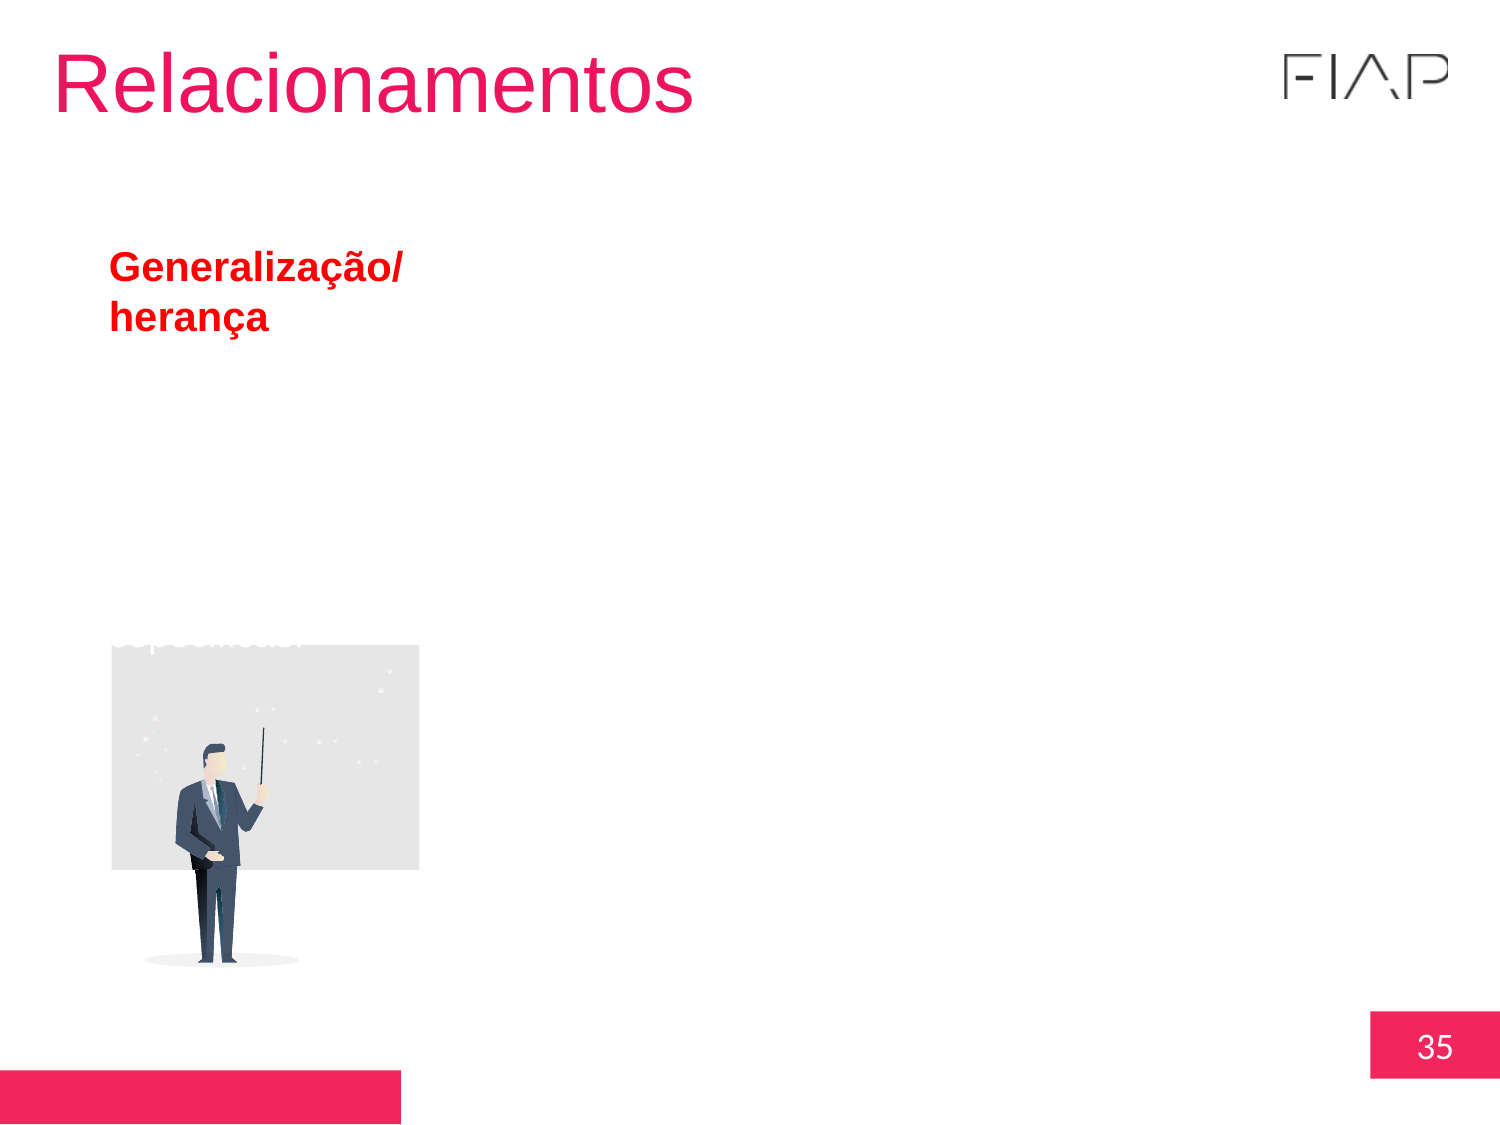

Relacionamentos
Generalização/herança
Ocorre quando um ator ou caso de uso possui as mesmas características de um elemento base, porém com características especificas.